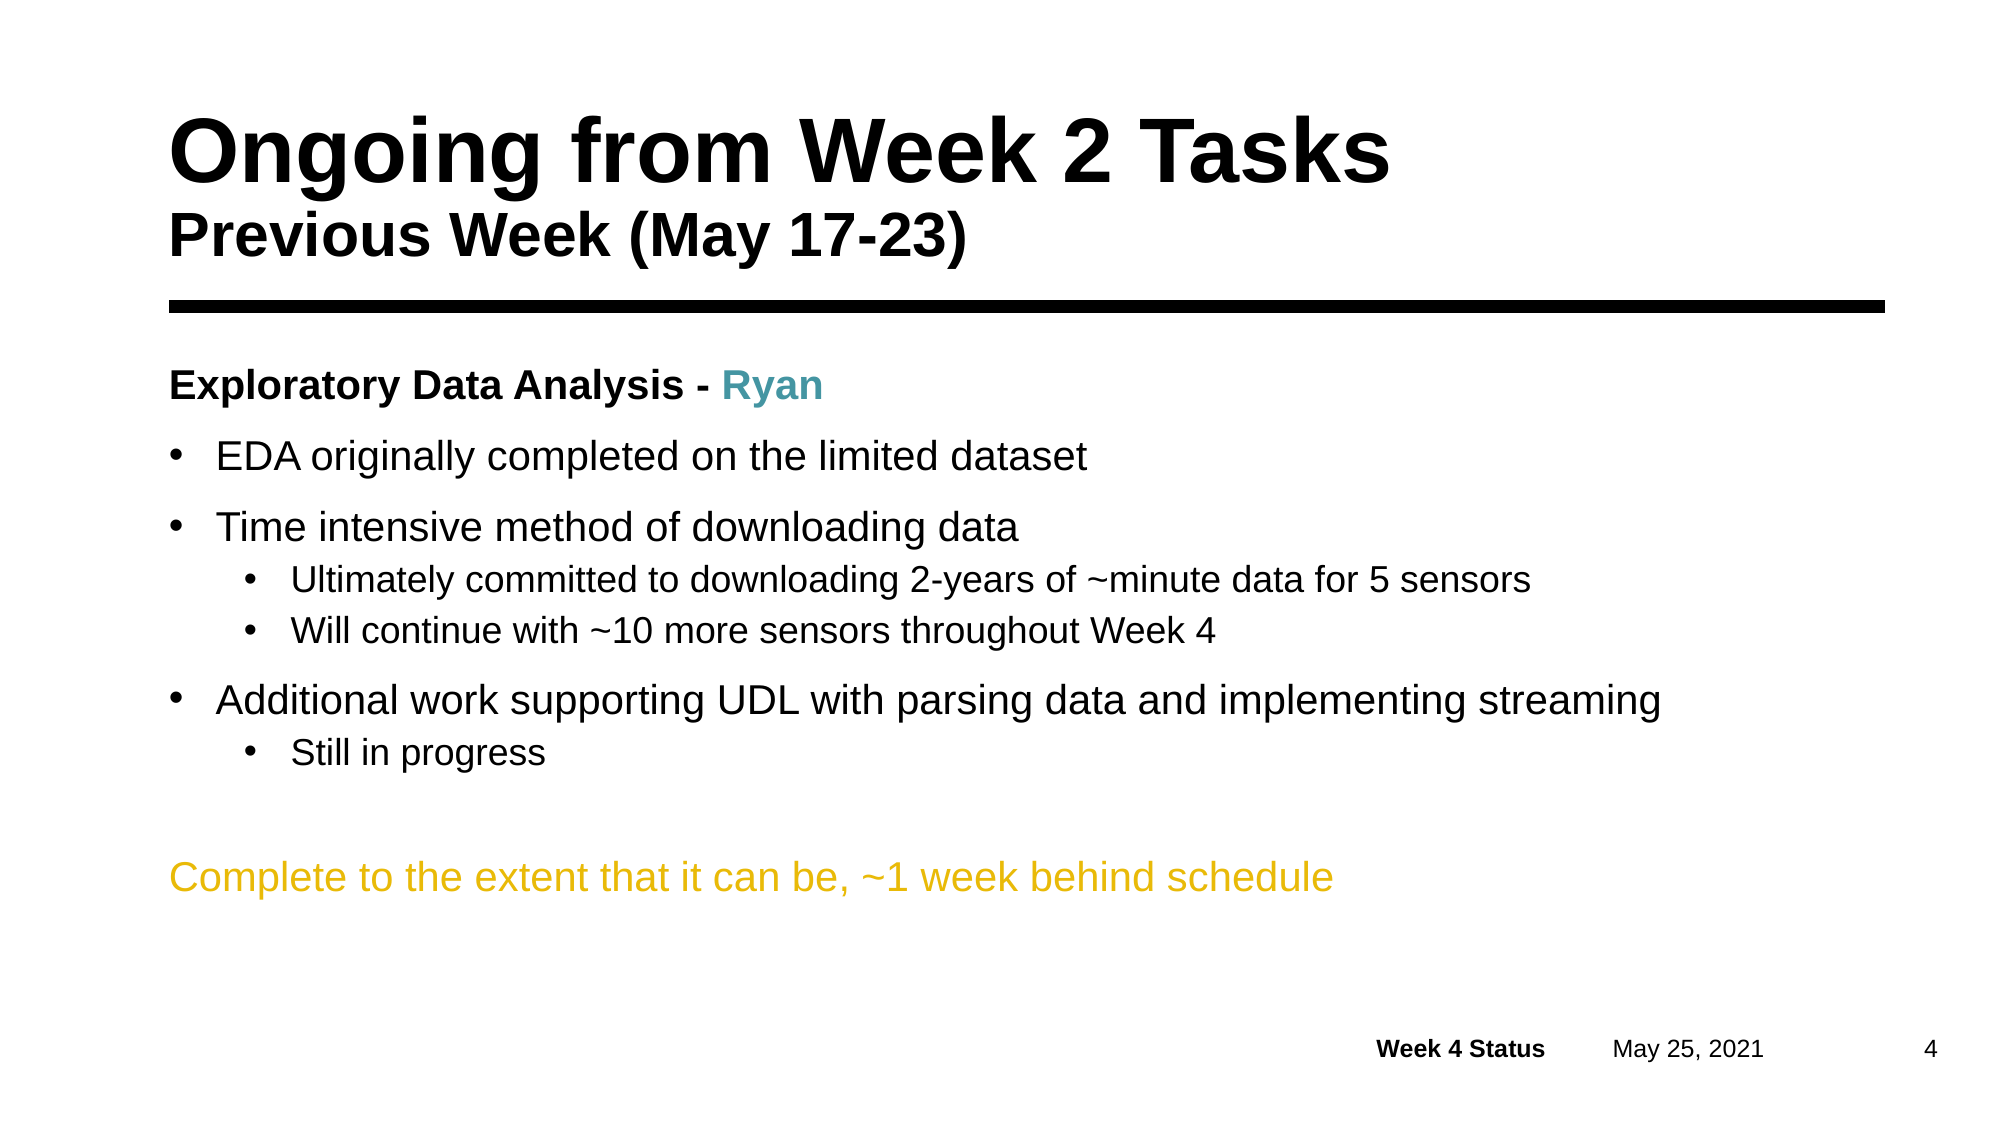

# Ongoing from Week 2 Tasks Previous Week (May 17-23)

Exploratory Data Analysis - Ryan
EDA originally completed on the limited dataset
Time intensive method of downloading data
Ultimately committed to downloading 2-years of ~minute data for 5 sensors
Will continue with ~10 more sensors throughout Week 4
Additional work supporting UDL with parsing data and implementing streaming
Still in progress

Complete to the extent that it can be, ~1 week behind schedule

May 25, 2021
4
Week 4 Status